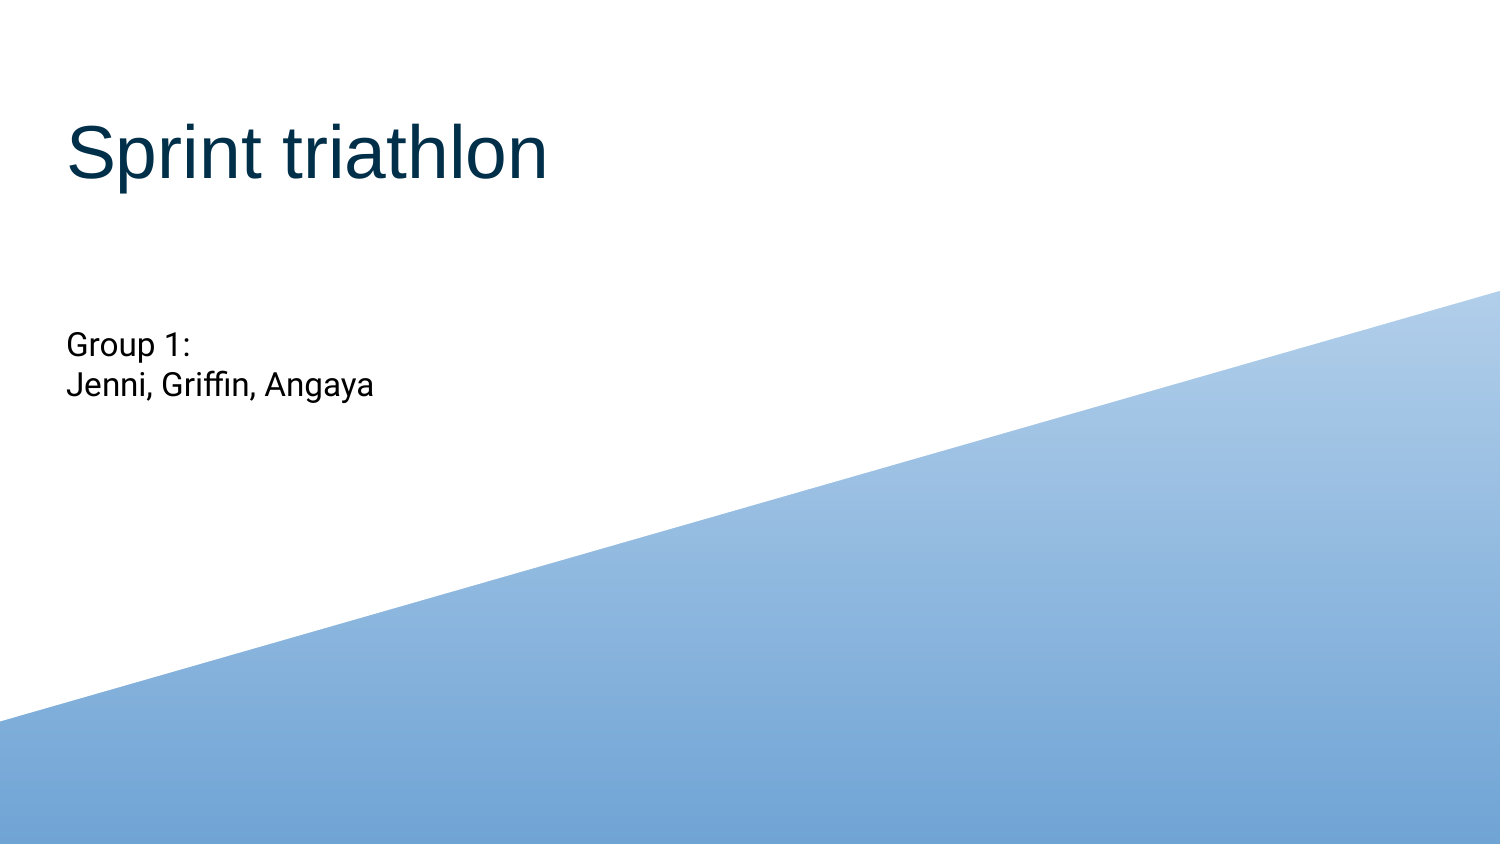

# Sprint triathlon
Group 1:
Jenni, Griffin, Angaya